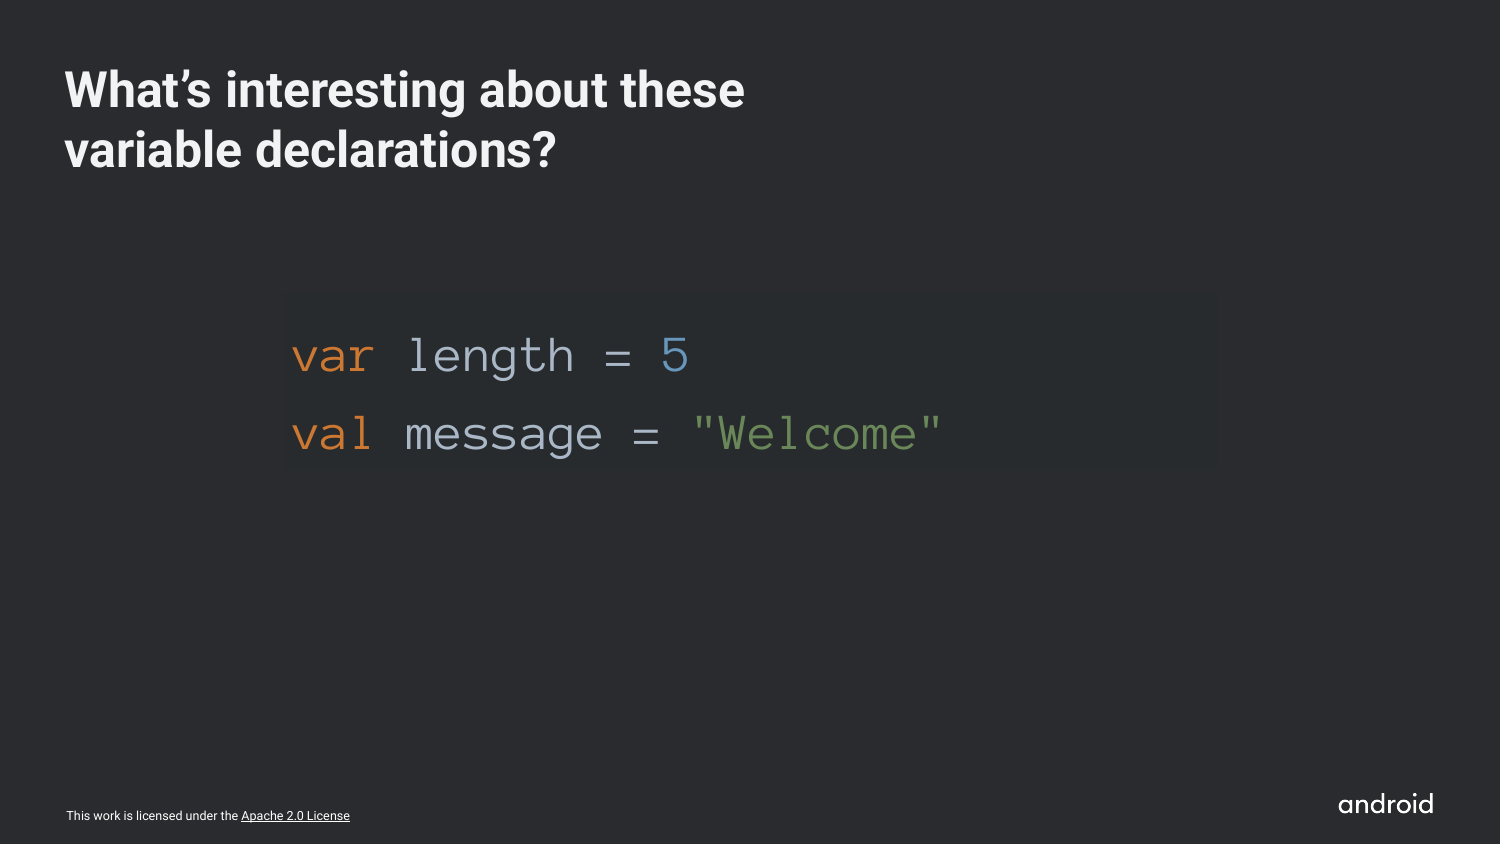

What’s interesting about these variable declarations?
| var length = 5 val message = "Welcome" |
| --- |